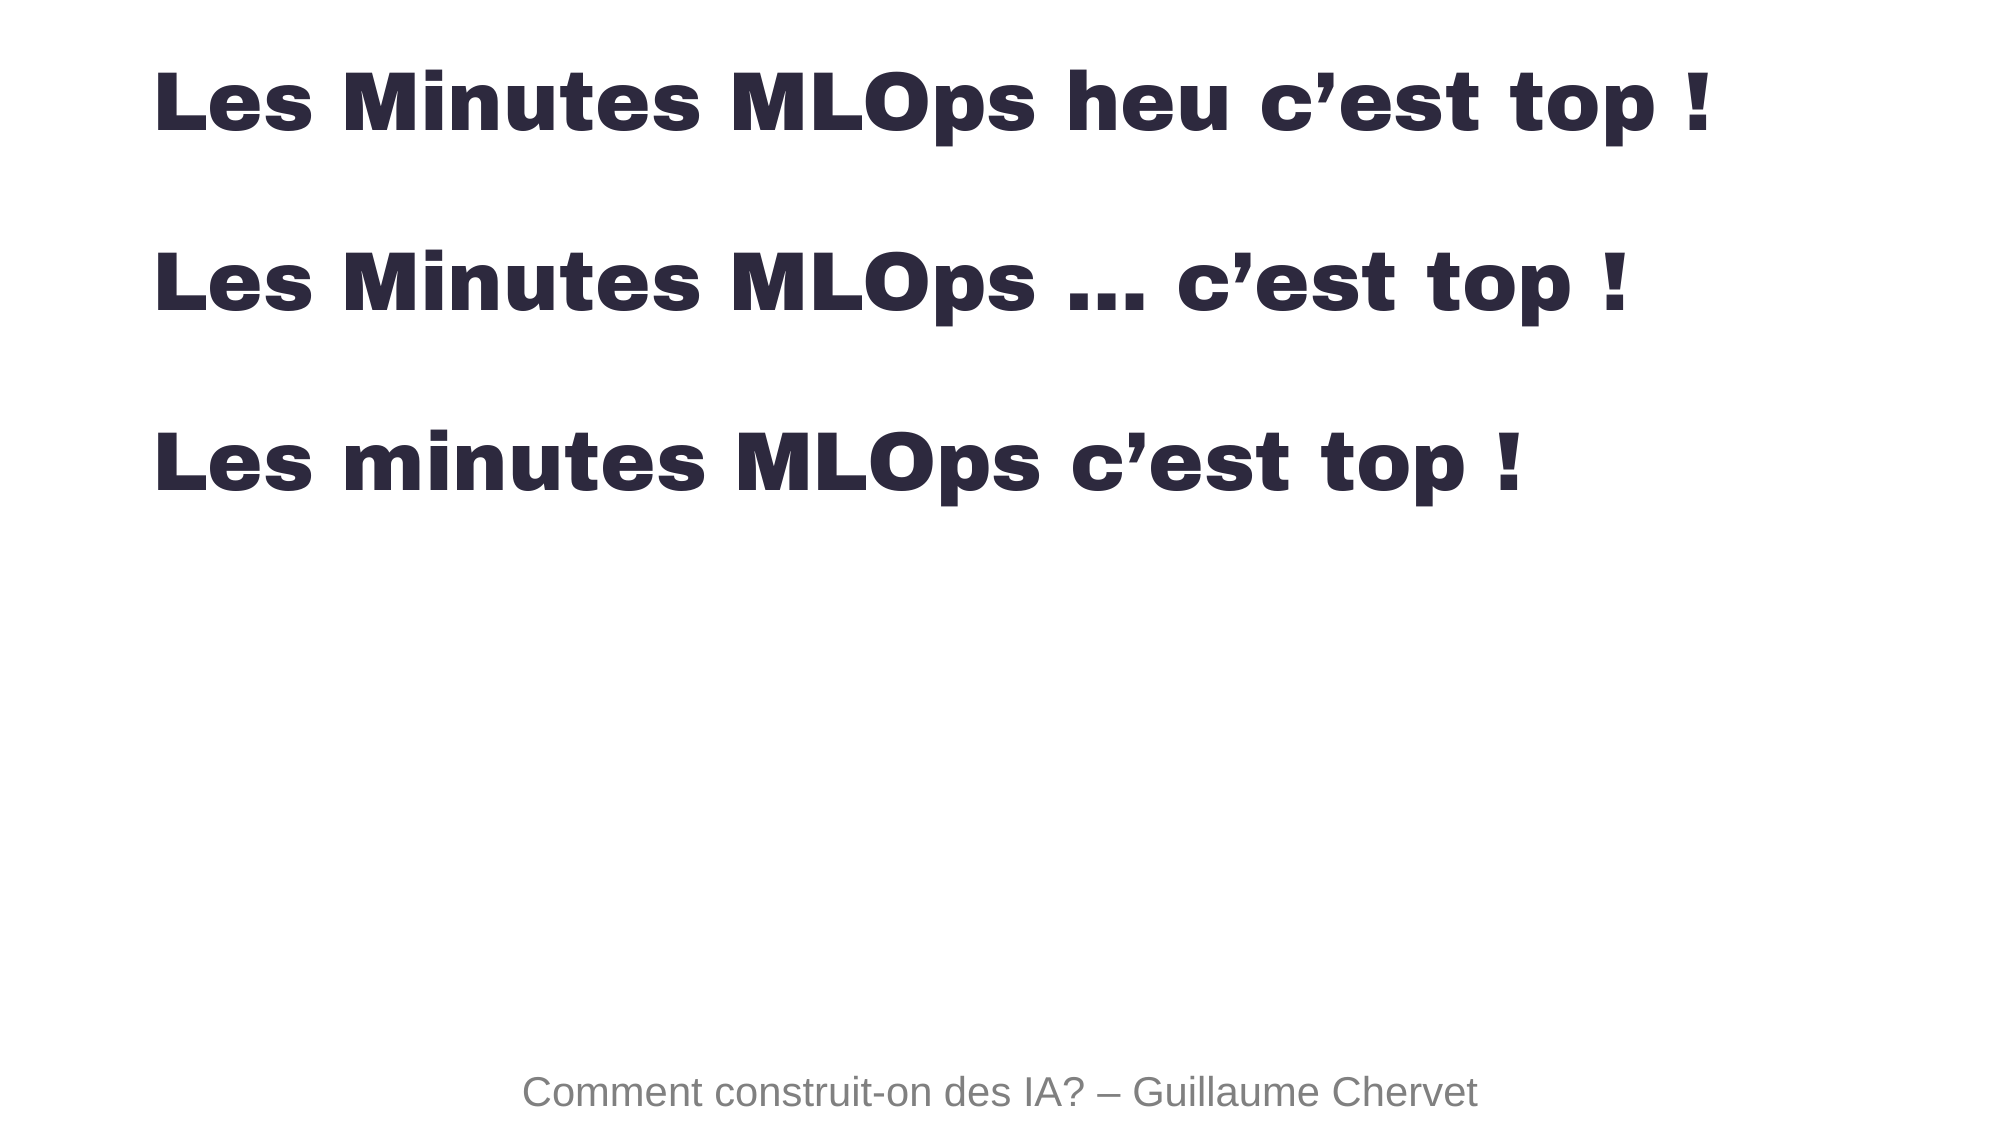

# Les Minutes MLOps heu c’est top ! Les Minutes MLOps … c’est top ! Les minutes MLOps c’est top !

Comment construit-on des IA? – Guillaume Chervet